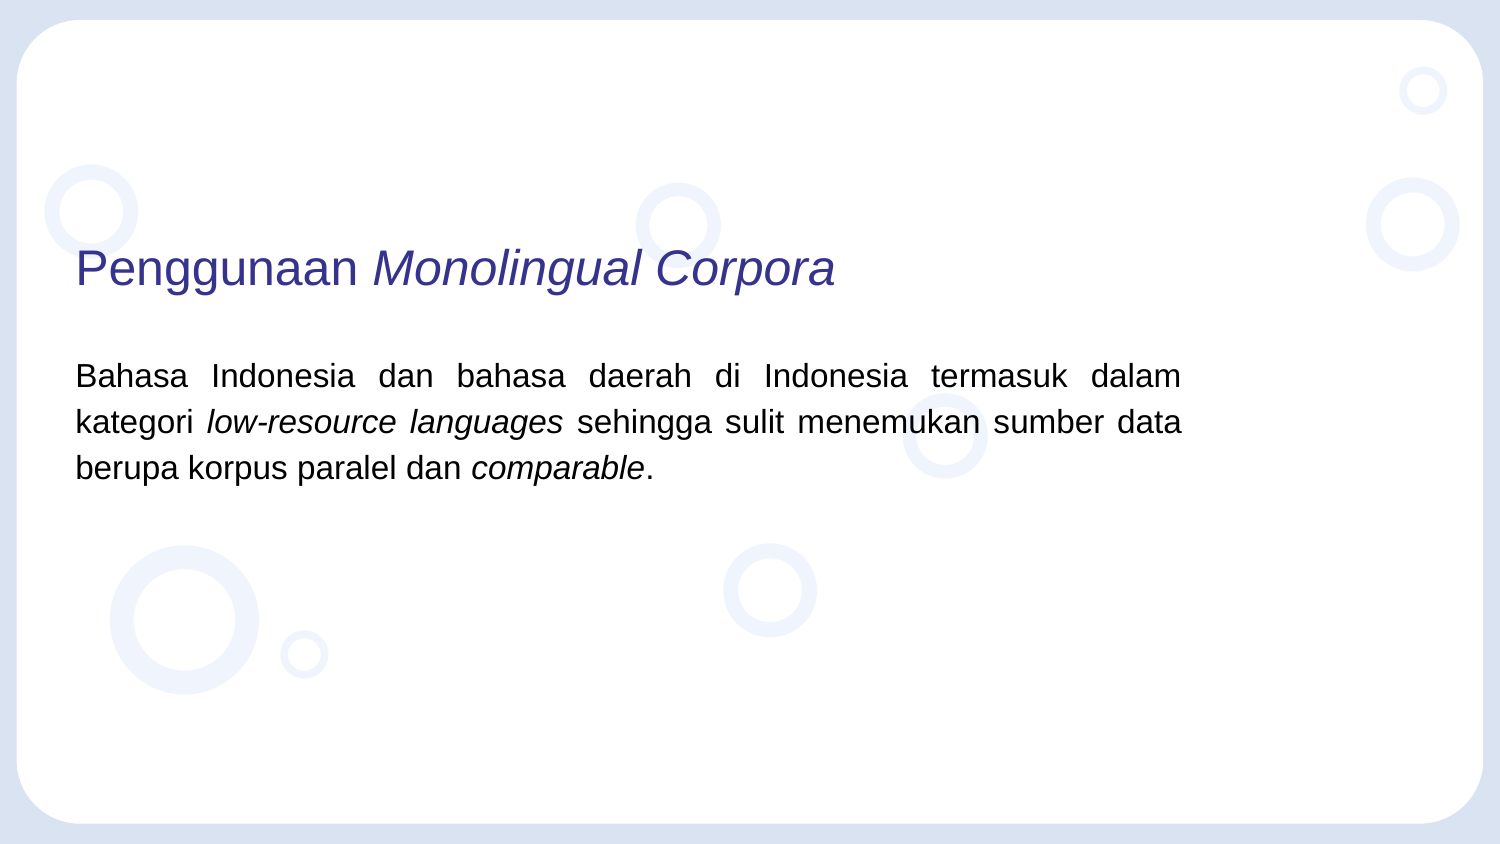

# Penggunaan Monolingual Corpora
Bahasa Indonesia dan bahasa daerah di Indonesia termasuk dalam kategori low-resource languages sehingga sulit menemukan sumber data berupa korpus paralel dan comparable.